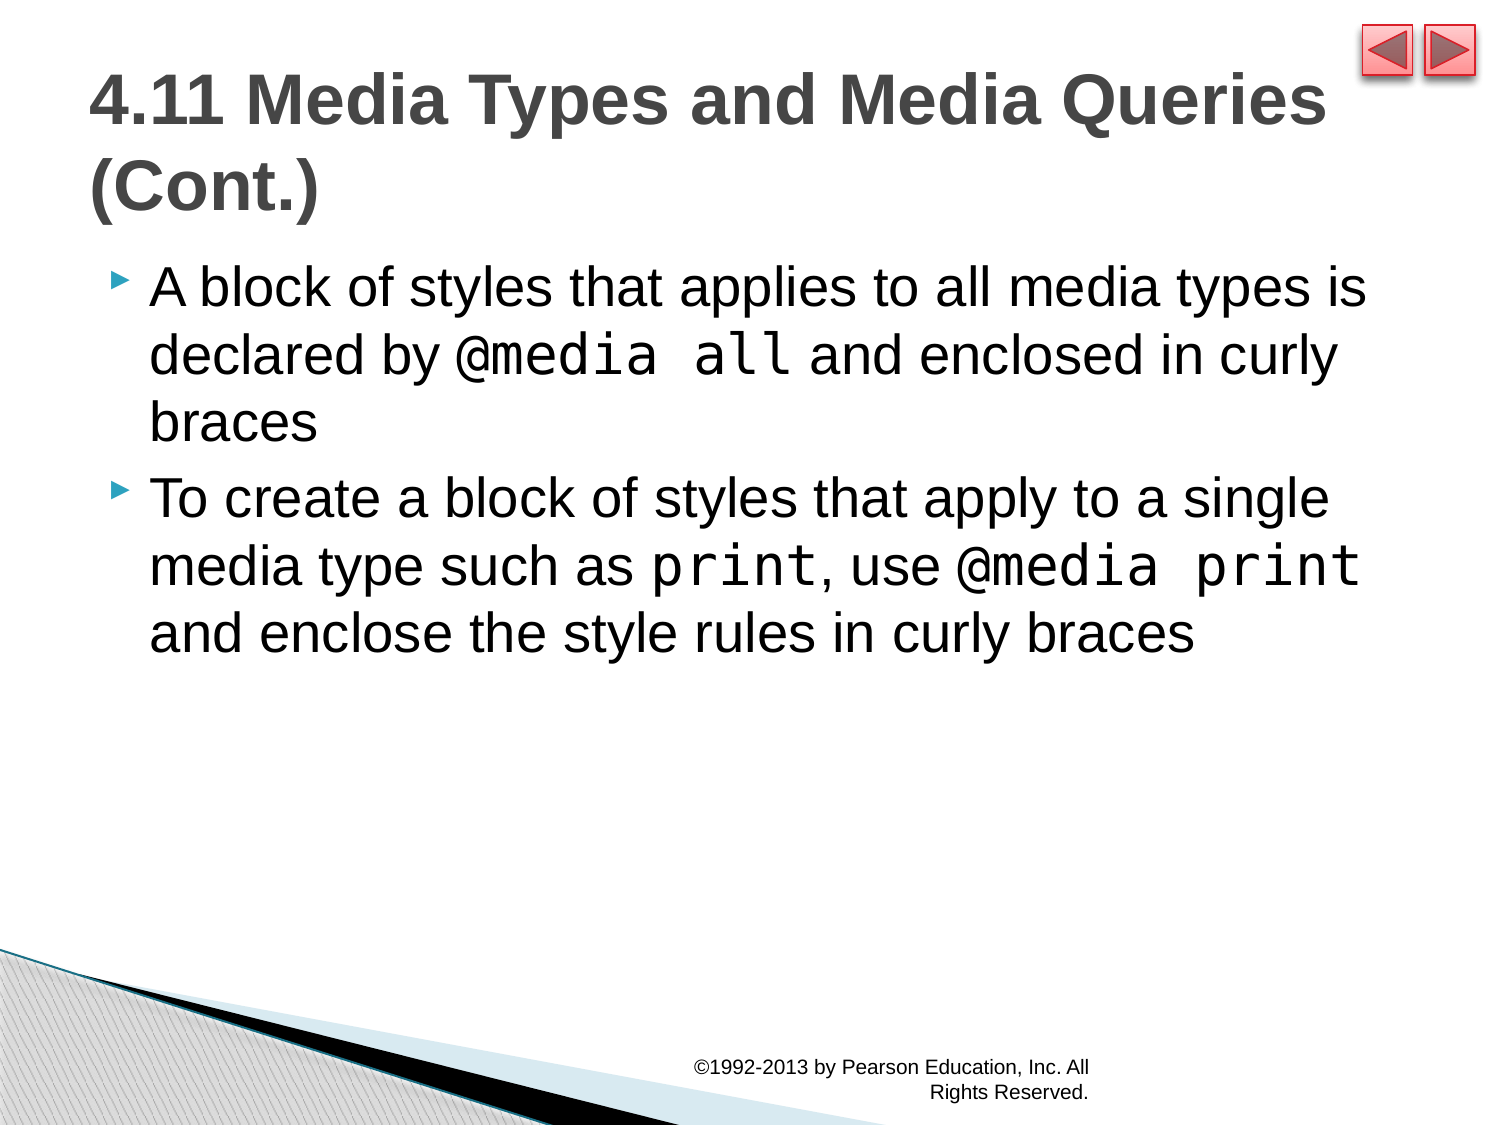

# 4.11 Media Types and Media Queries (Cont.)
A block of styles that applies to all media types is declared by @media all and enclosed in curly braces
To create a block of styles that apply to a single media type such as print, use @media print and enclose the style rules in curly braces
©1992-2013 by Pearson Education, Inc. All Rights Reserved.